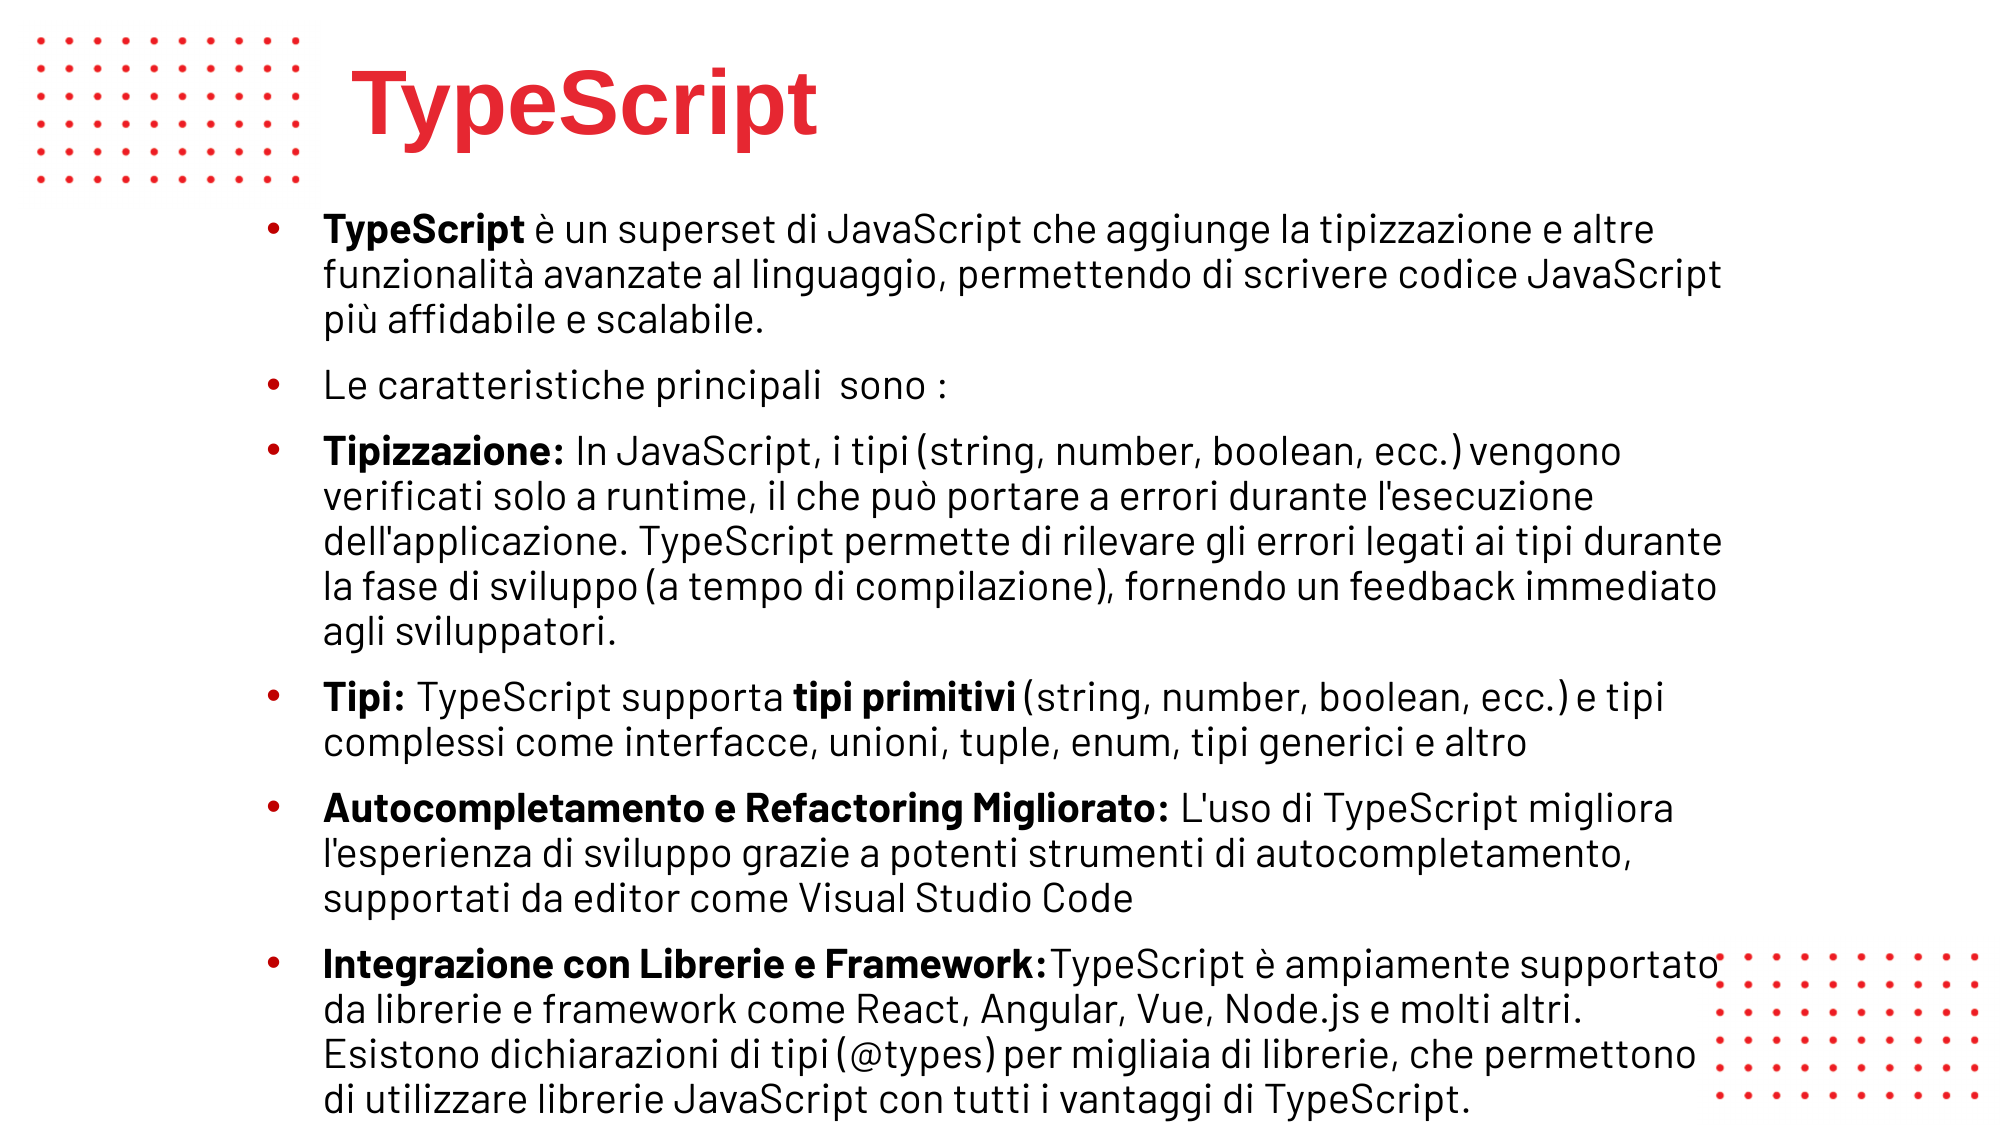

# TypeScript
TypeScript è un superset di JavaScript che aggiunge la tipizzazione e altre funzionalità avanzate al linguaggio, permettendo di scrivere codice JavaScript più affidabile e scalabile.
Le caratteristiche principali  sono :
Tipizzazione: In JavaScript, i tipi (string, number, boolean, ecc.) vengono verificati solo a runtime, il che può portare a errori durante l'esecuzione dell'applicazione. TypeScript permette di rilevare gli errori legati ai tipi durante la fase di sviluppo (a tempo di compilazione), fornendo un feedback immediato agli sviluppatori.
Tipi: TypeScript supporta tipi primitivi (string, number, boolean, ecc.) e tipi complessi come interfacce, unioni, tuple, enum, tipi generici e altro
Autocompletamento e Refactoring Migliorato: L'uso di TypeScript migliora l'esperienza di sviluppo grazie a potenti strumenti di autocompletamento, supportati da editor come Visual Studio Code
Integrazione con Librerie e Framework:TypeScript è ampiamente supportato da librerie e framework come React, Angular, Vue, Node.js e molti altri. Esistono dichiarazioni di tipi (@types) per migliaia di librerie, che permettono di utilizzare librerie JavaScript con tutti i vantaggi di TypeScript.